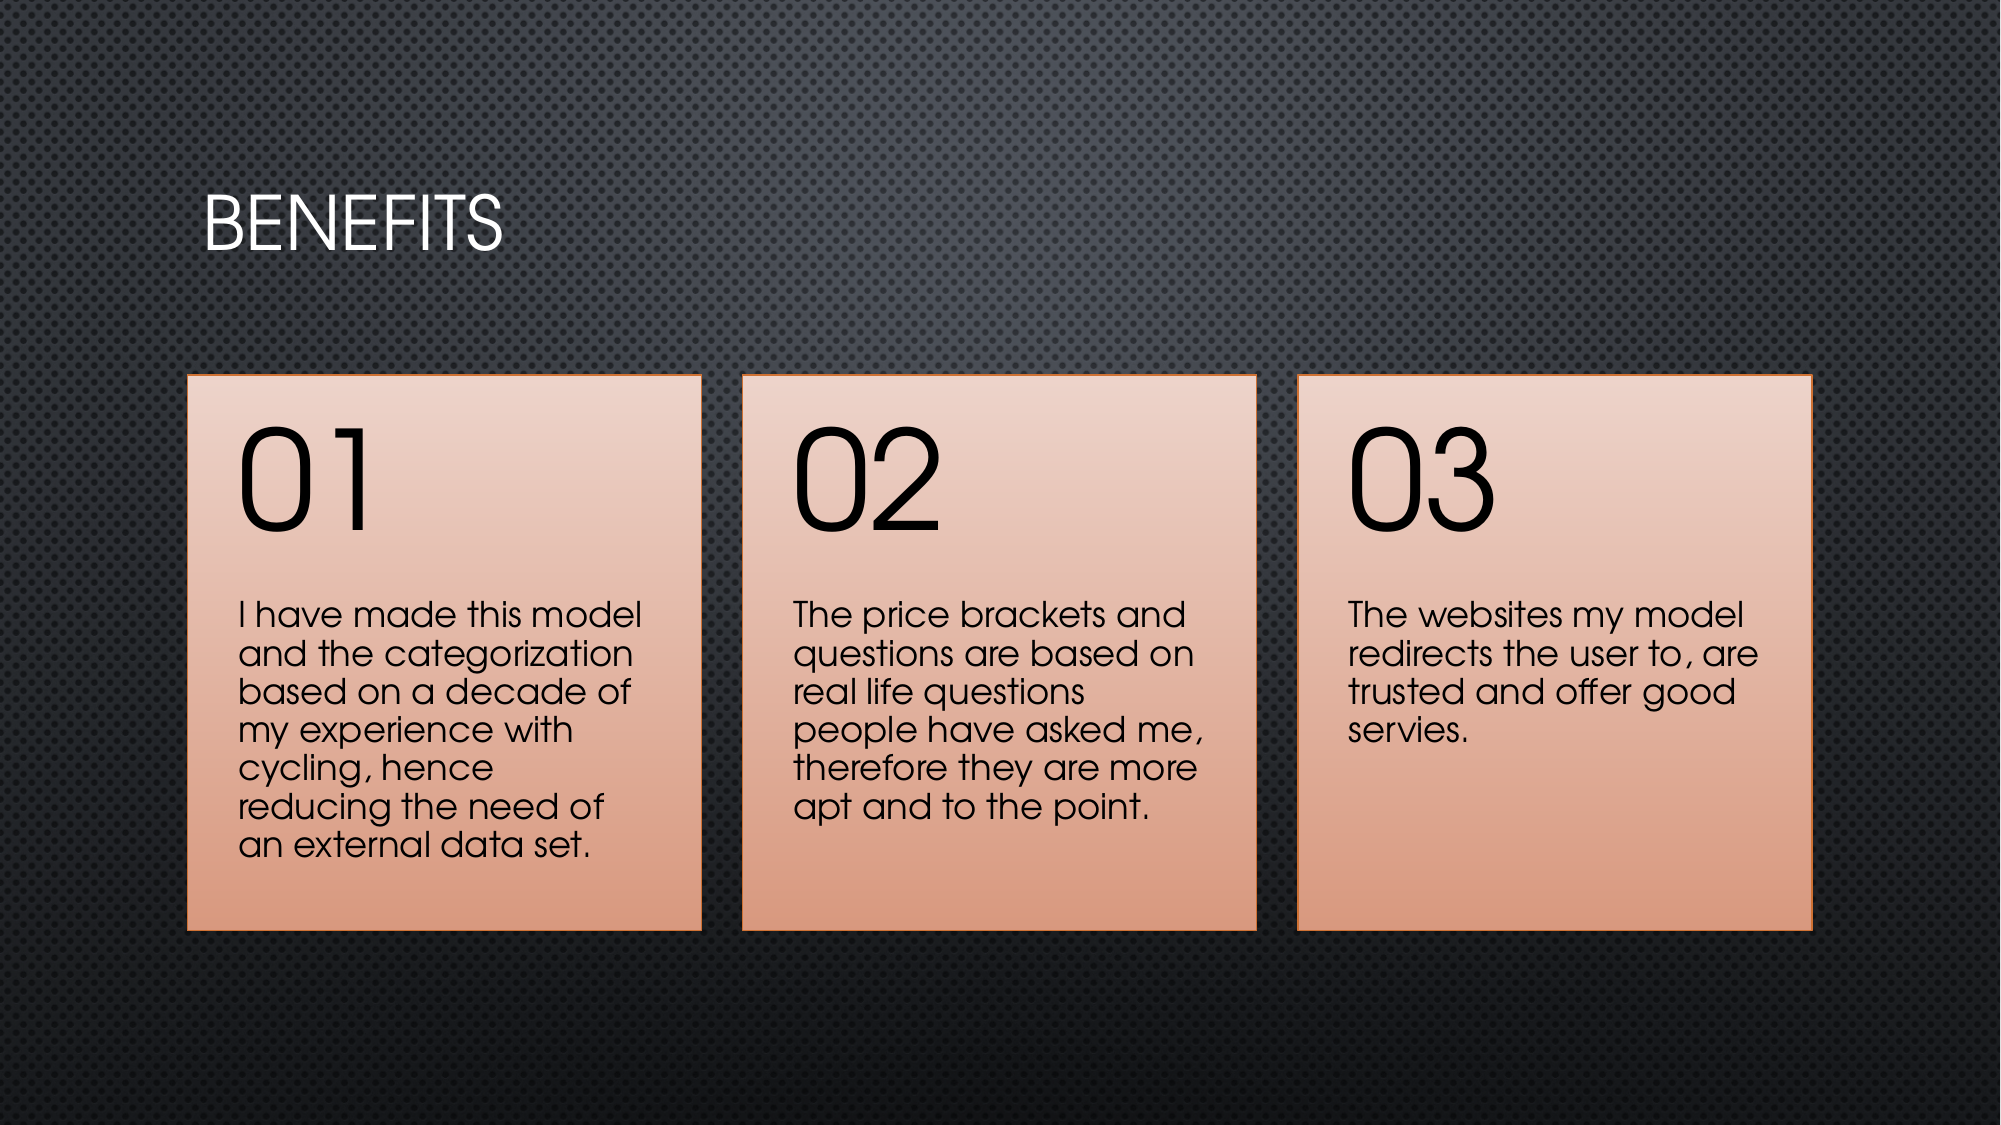

# BENEFITS
I have made this model and the categorization based on a decade of my experience with cycling, hence reducing the need of an external data set.
01
The price brackets and questions are based on real life questions people have asked me, therefore they are more apt and to the point.
02
The websites my model redirects the user to, are trusted and offer good servies.
03